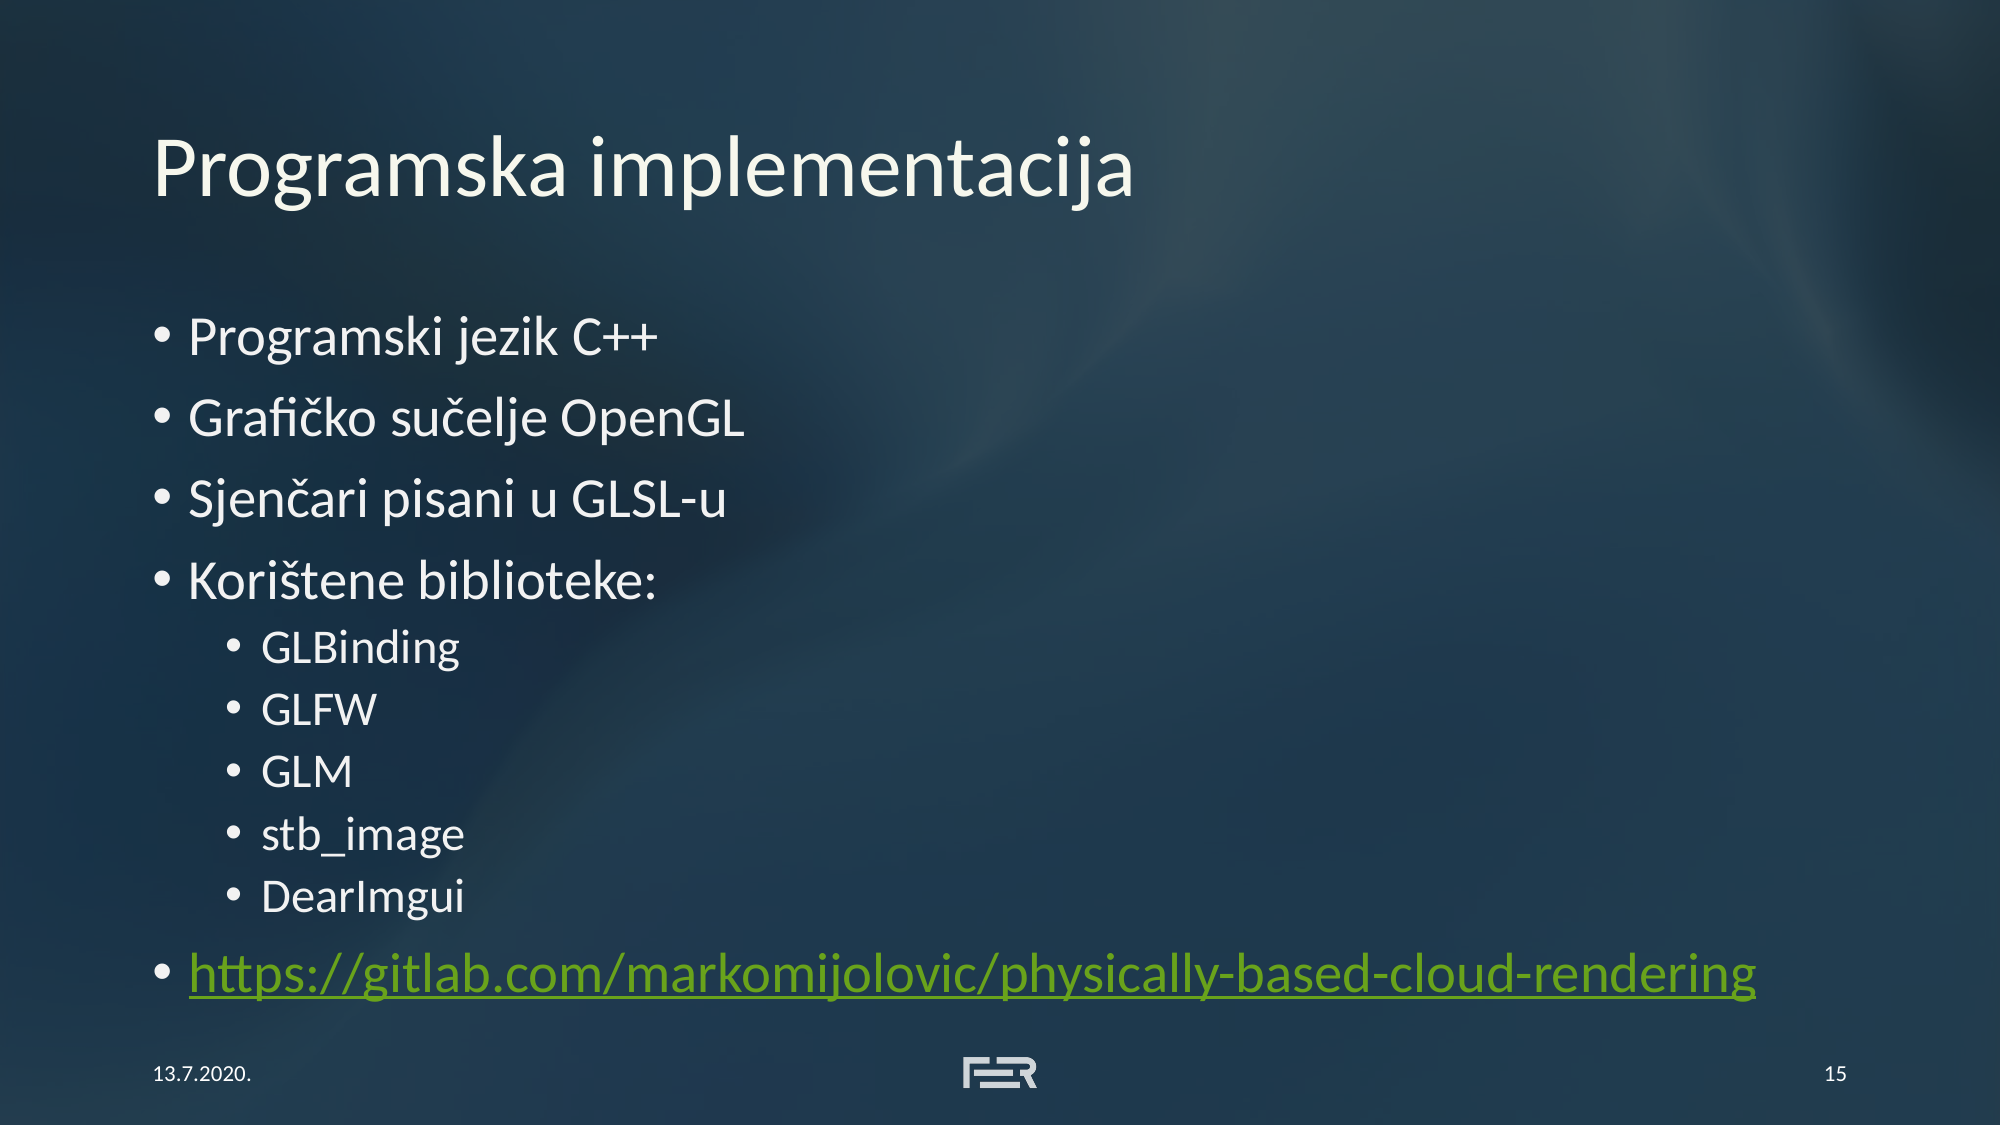

# Programska implementacija
Programski jezik C++
Grafičko sučelje OpenGL
Sjenčari pisani u GLSL-u
Korištene biblioteke:
GLBinding
GLFW
GLM
stb_image
DearImgui
https://gitlab.com/markomijolovic/physically-based-cloud-rendering

13.7.2020.
15